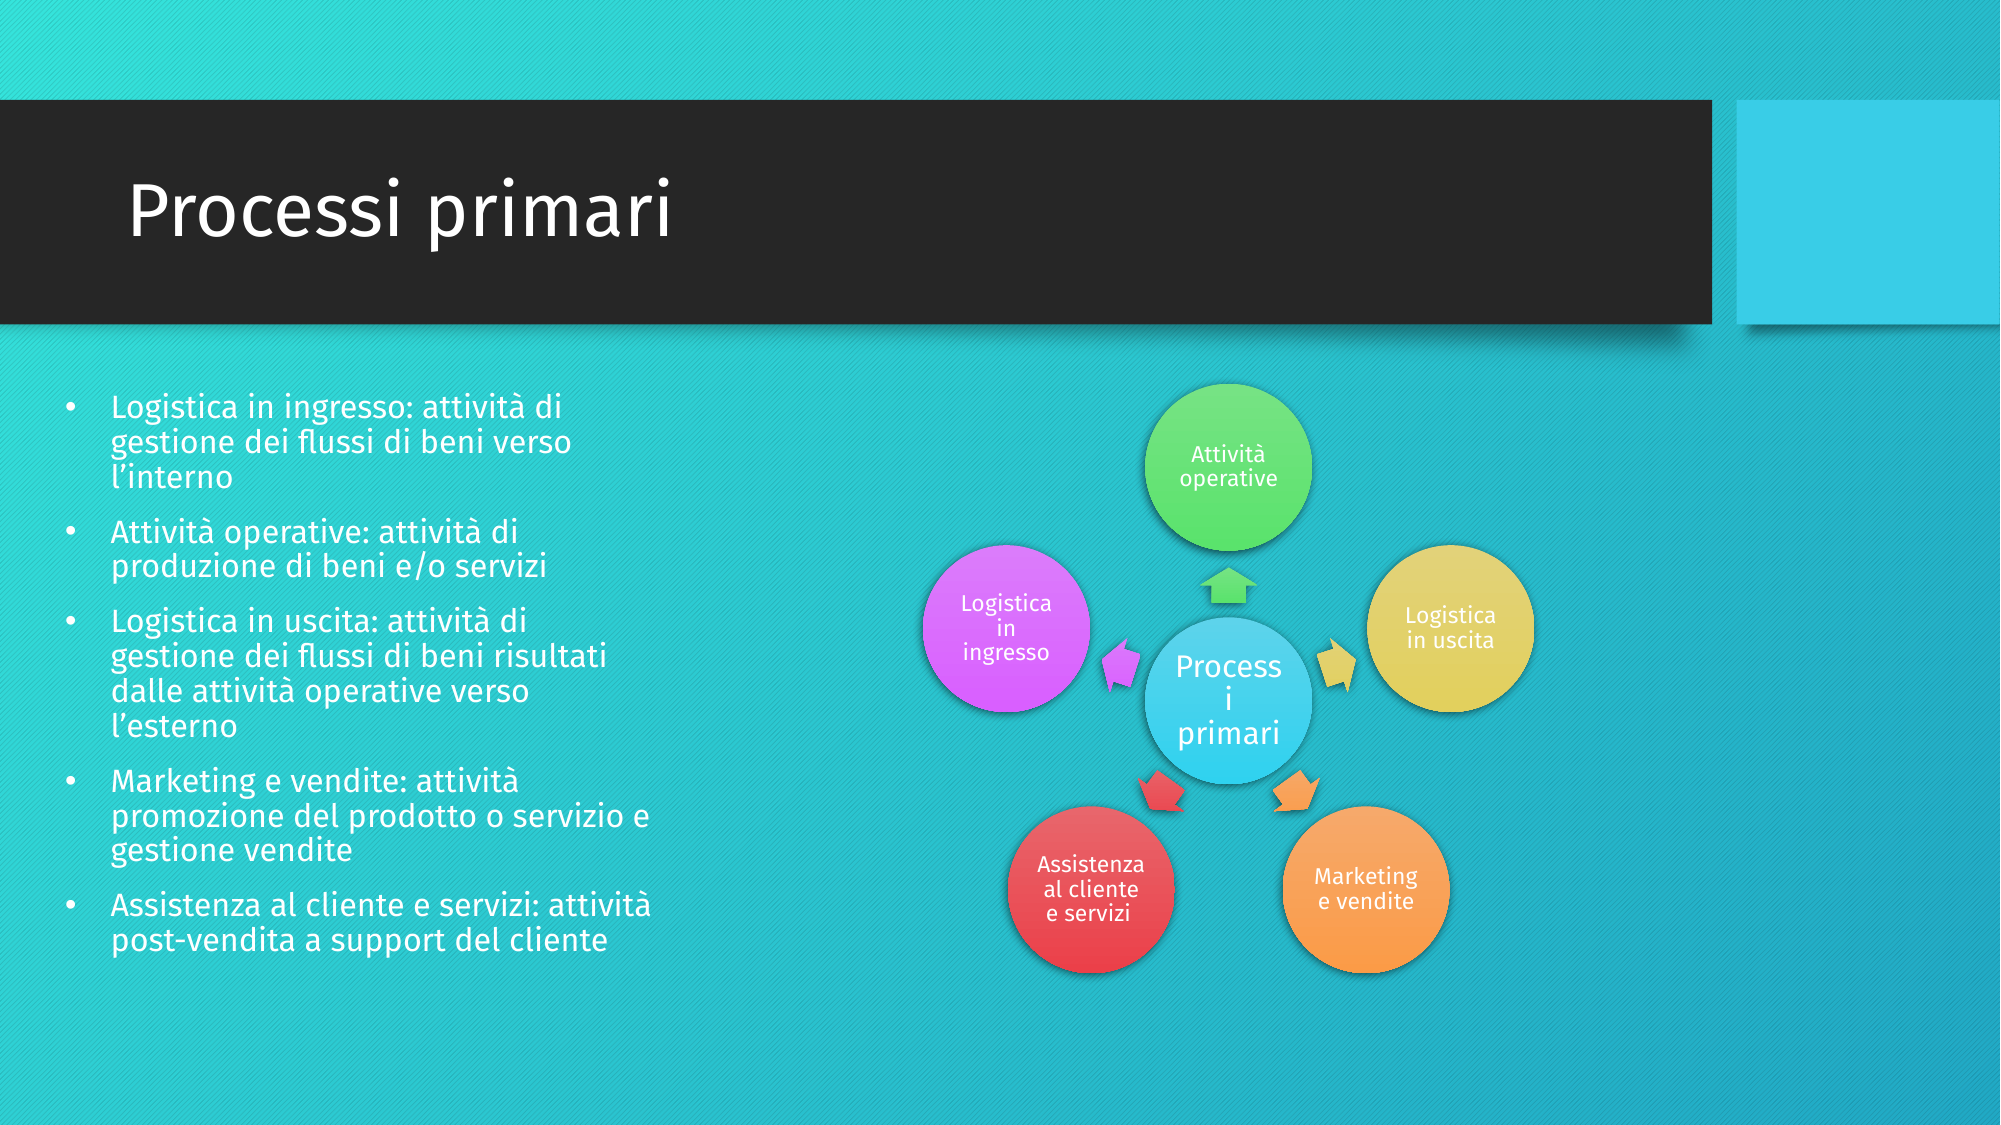

# Processi primari
Logistica in ingresso: attività di gestione dei flussi di beni verso l’interno
Attività operative: attività di produzione di beni e/o servizi
Logistica in uscita: attività di gestione dei flussi di beni risultati dalle attività operative verso l’esterno
Marketing e vendite: attività promozione del prodotto o servizio e gestione vendite
Assistenza al cliente e servizi: attività post-vendita a support del cliente

Processi primari

Attività operative

Logistica in uscita

Marketing e vendite

Assistenza al cliente e servizi

Logistica in ingresso